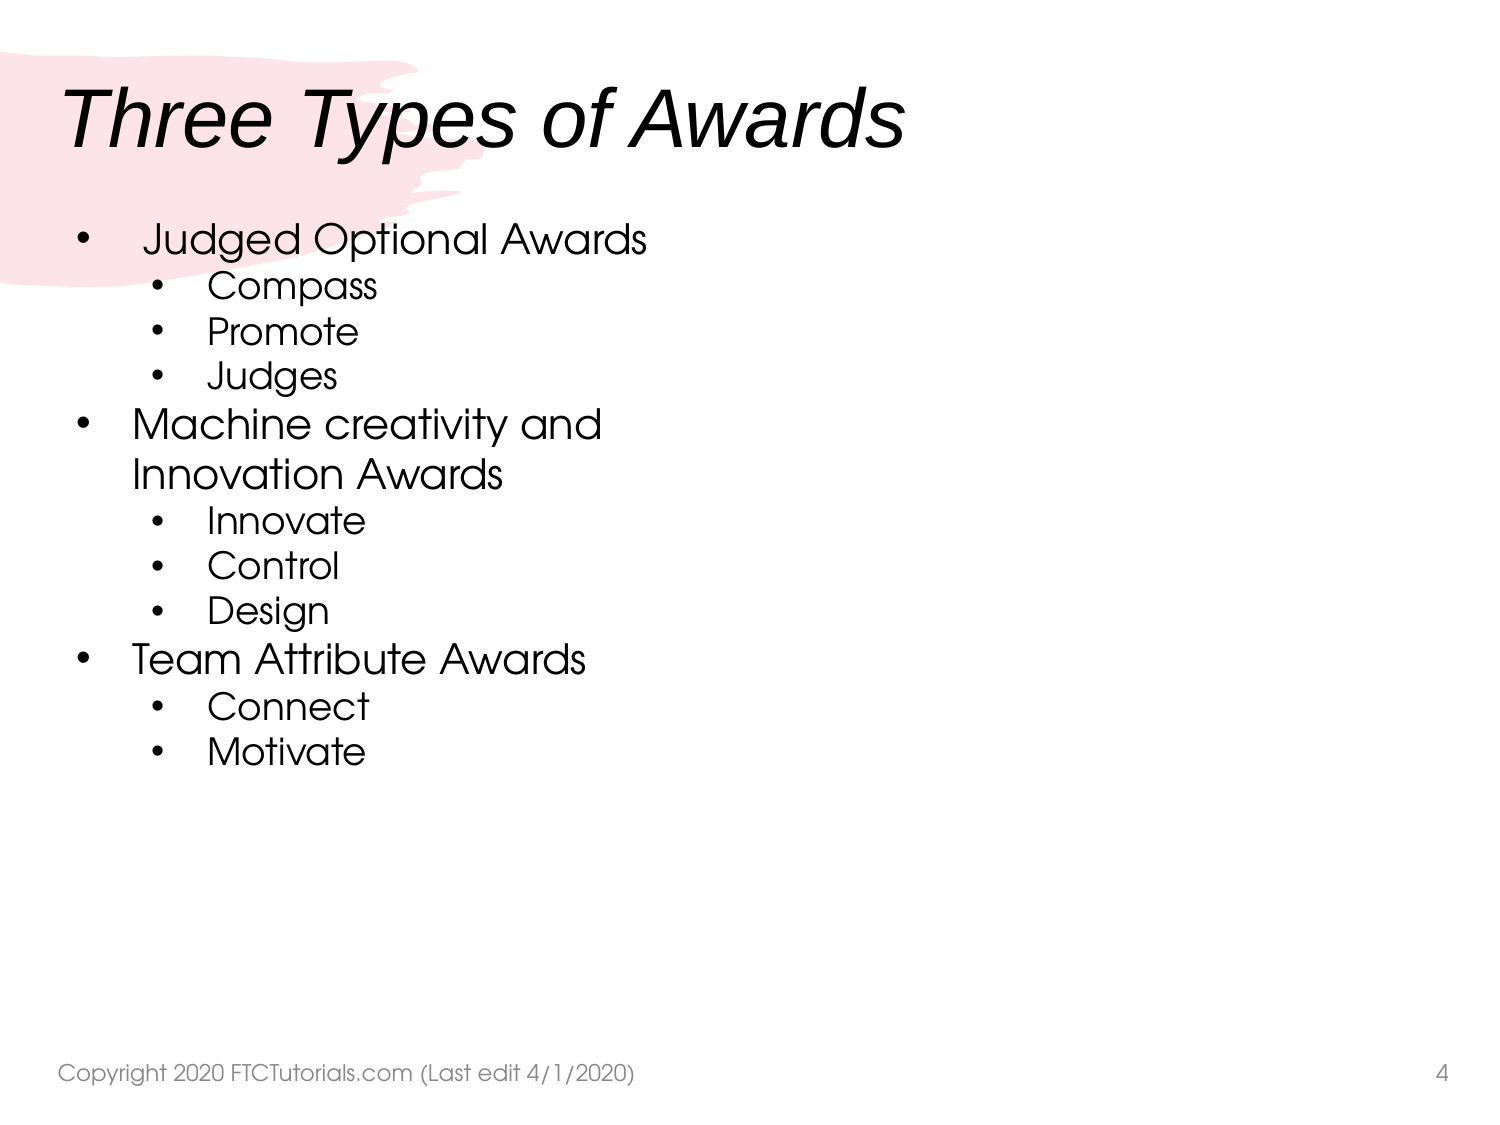

# Three Types of Awards
 Judged Optional Awards
Compass
Promote
Judges
Machine creativity and
Innovation Awards
Innovate
Control
Design
Team Attribute Awards
Connect
Motivate
Copyright 2020 FTCTutorials.com (Last edit 4/1/2020)
4